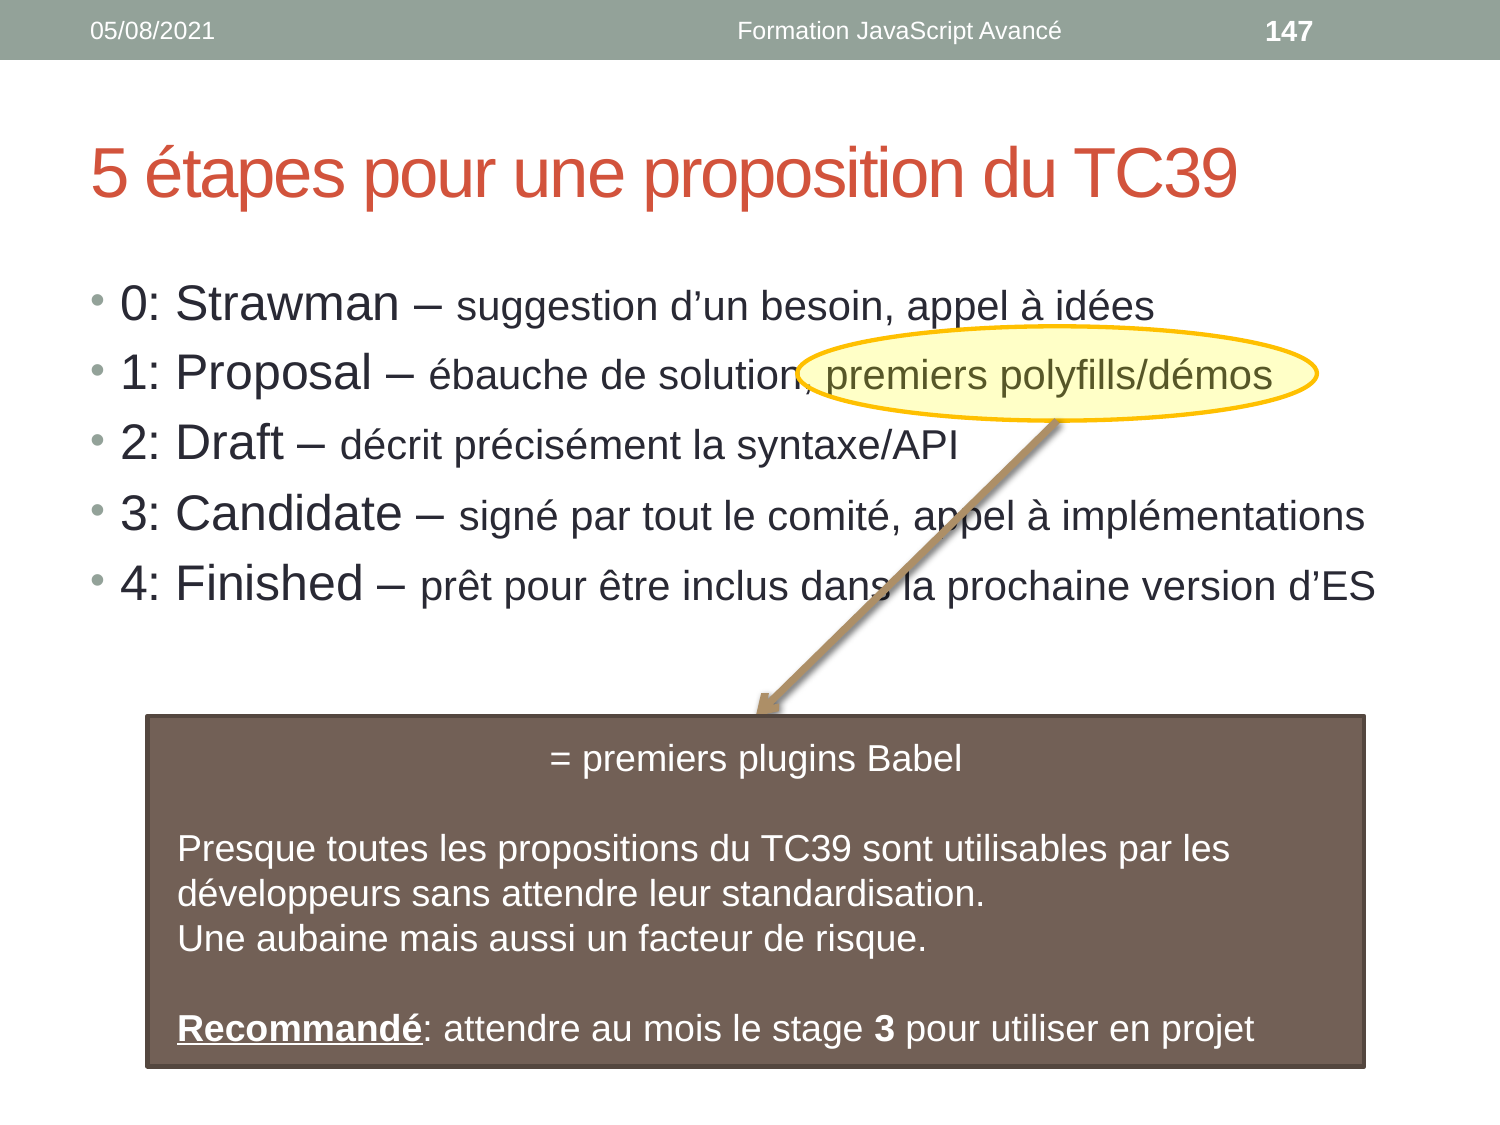

05/08/2021
Formation JavaScript Avancé
147
# 5 étapes pour une proposition du TC39
0: Strawman – suggestion d’un besoin, appel à idées
1: Proposal – ébauche de solution, premiers polyfills/démos
2: Draft – décrit précisément la syntaxe/API
3: Candidate – signé par tout le comité, appel à implémentations
4: Finished – prêt pour être inclus dans la prochaine version d’ES

= premiers plugins Babel

Presque toutes les propositions du TC39 sont utilisables par les développeurs sans attendre leur standardisation.
Une aubaine mais aussi un facteur de risque.
Recommandé: attendre au mois le stage 3 pour utiliser en projet